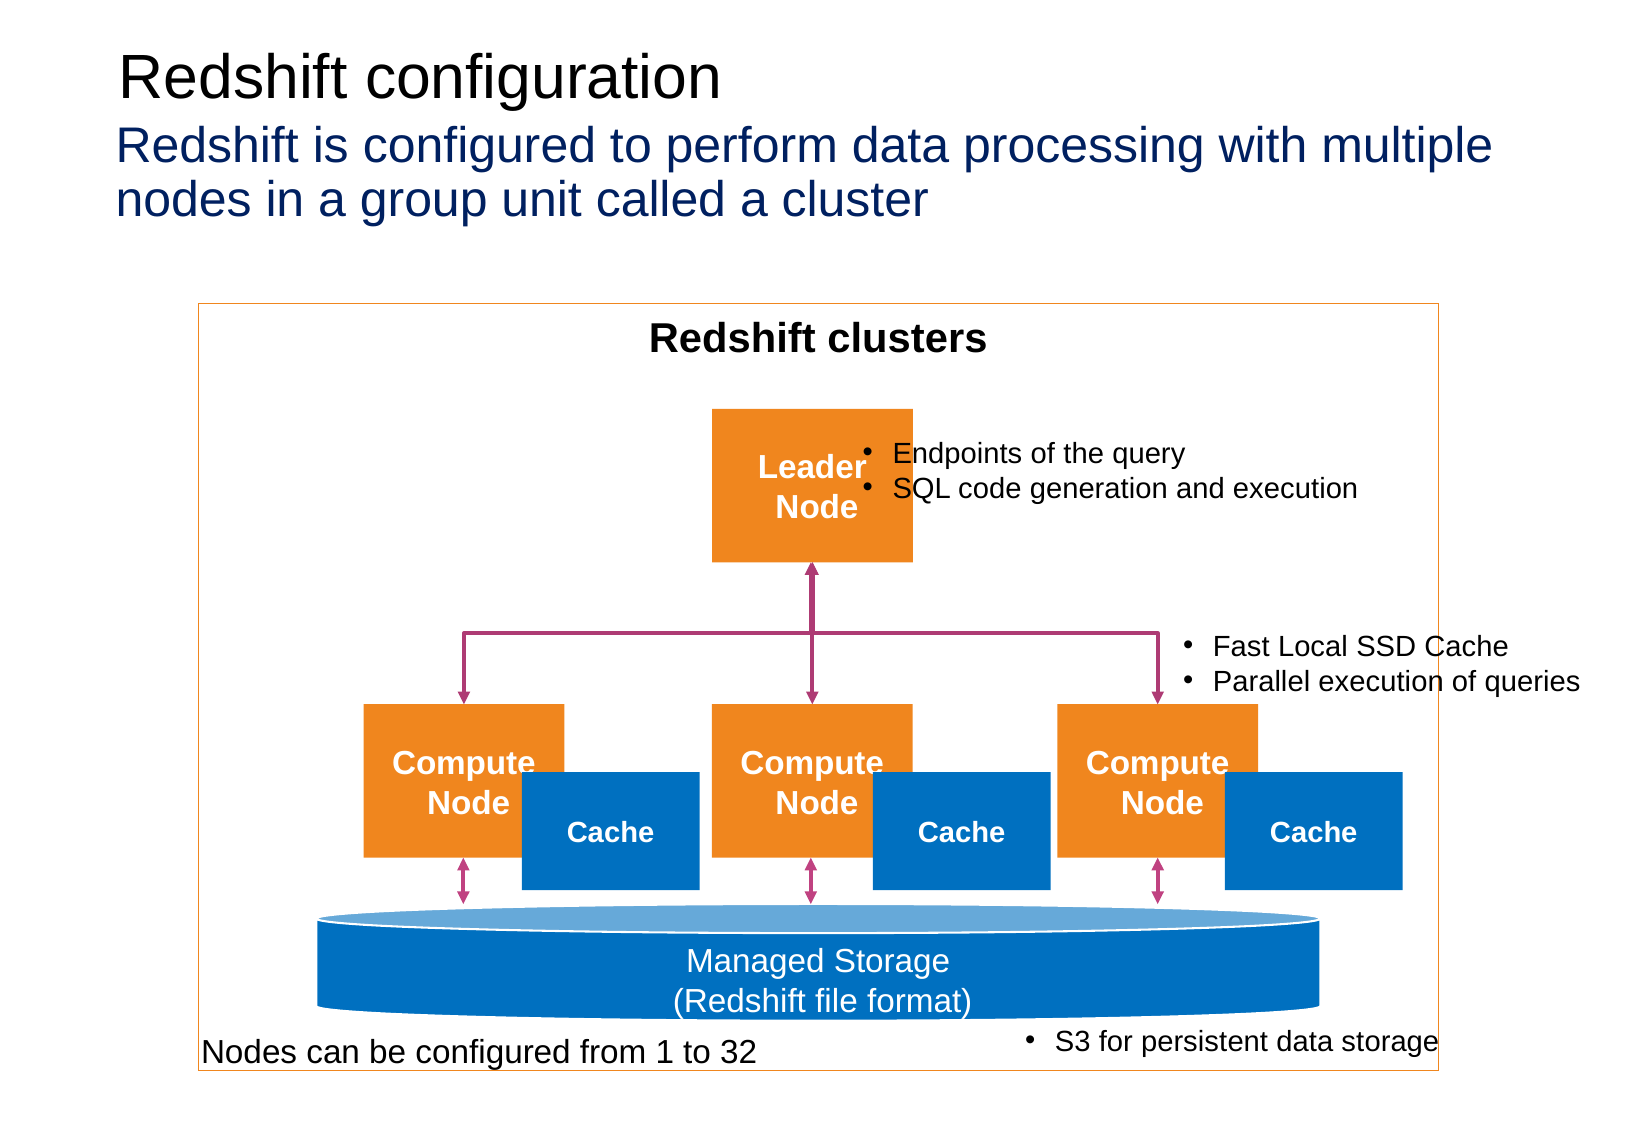

Redshift configuration
Redshift is configured to perform data processing with multiple nodes in a group unit called a cluster
Redshift clusters
Leader
 Node
Endpoints of the query
SQL code generation and execution
Fast Local SSD Cache
Parallel execution of queries
Compute
 Node
Compute
 Node
Compute
 Node
Cache
Cache
Cache
Managed Storage
 (Redshift file format)
S3 for persistent data storage
Nodes can be configured from 1 to 32